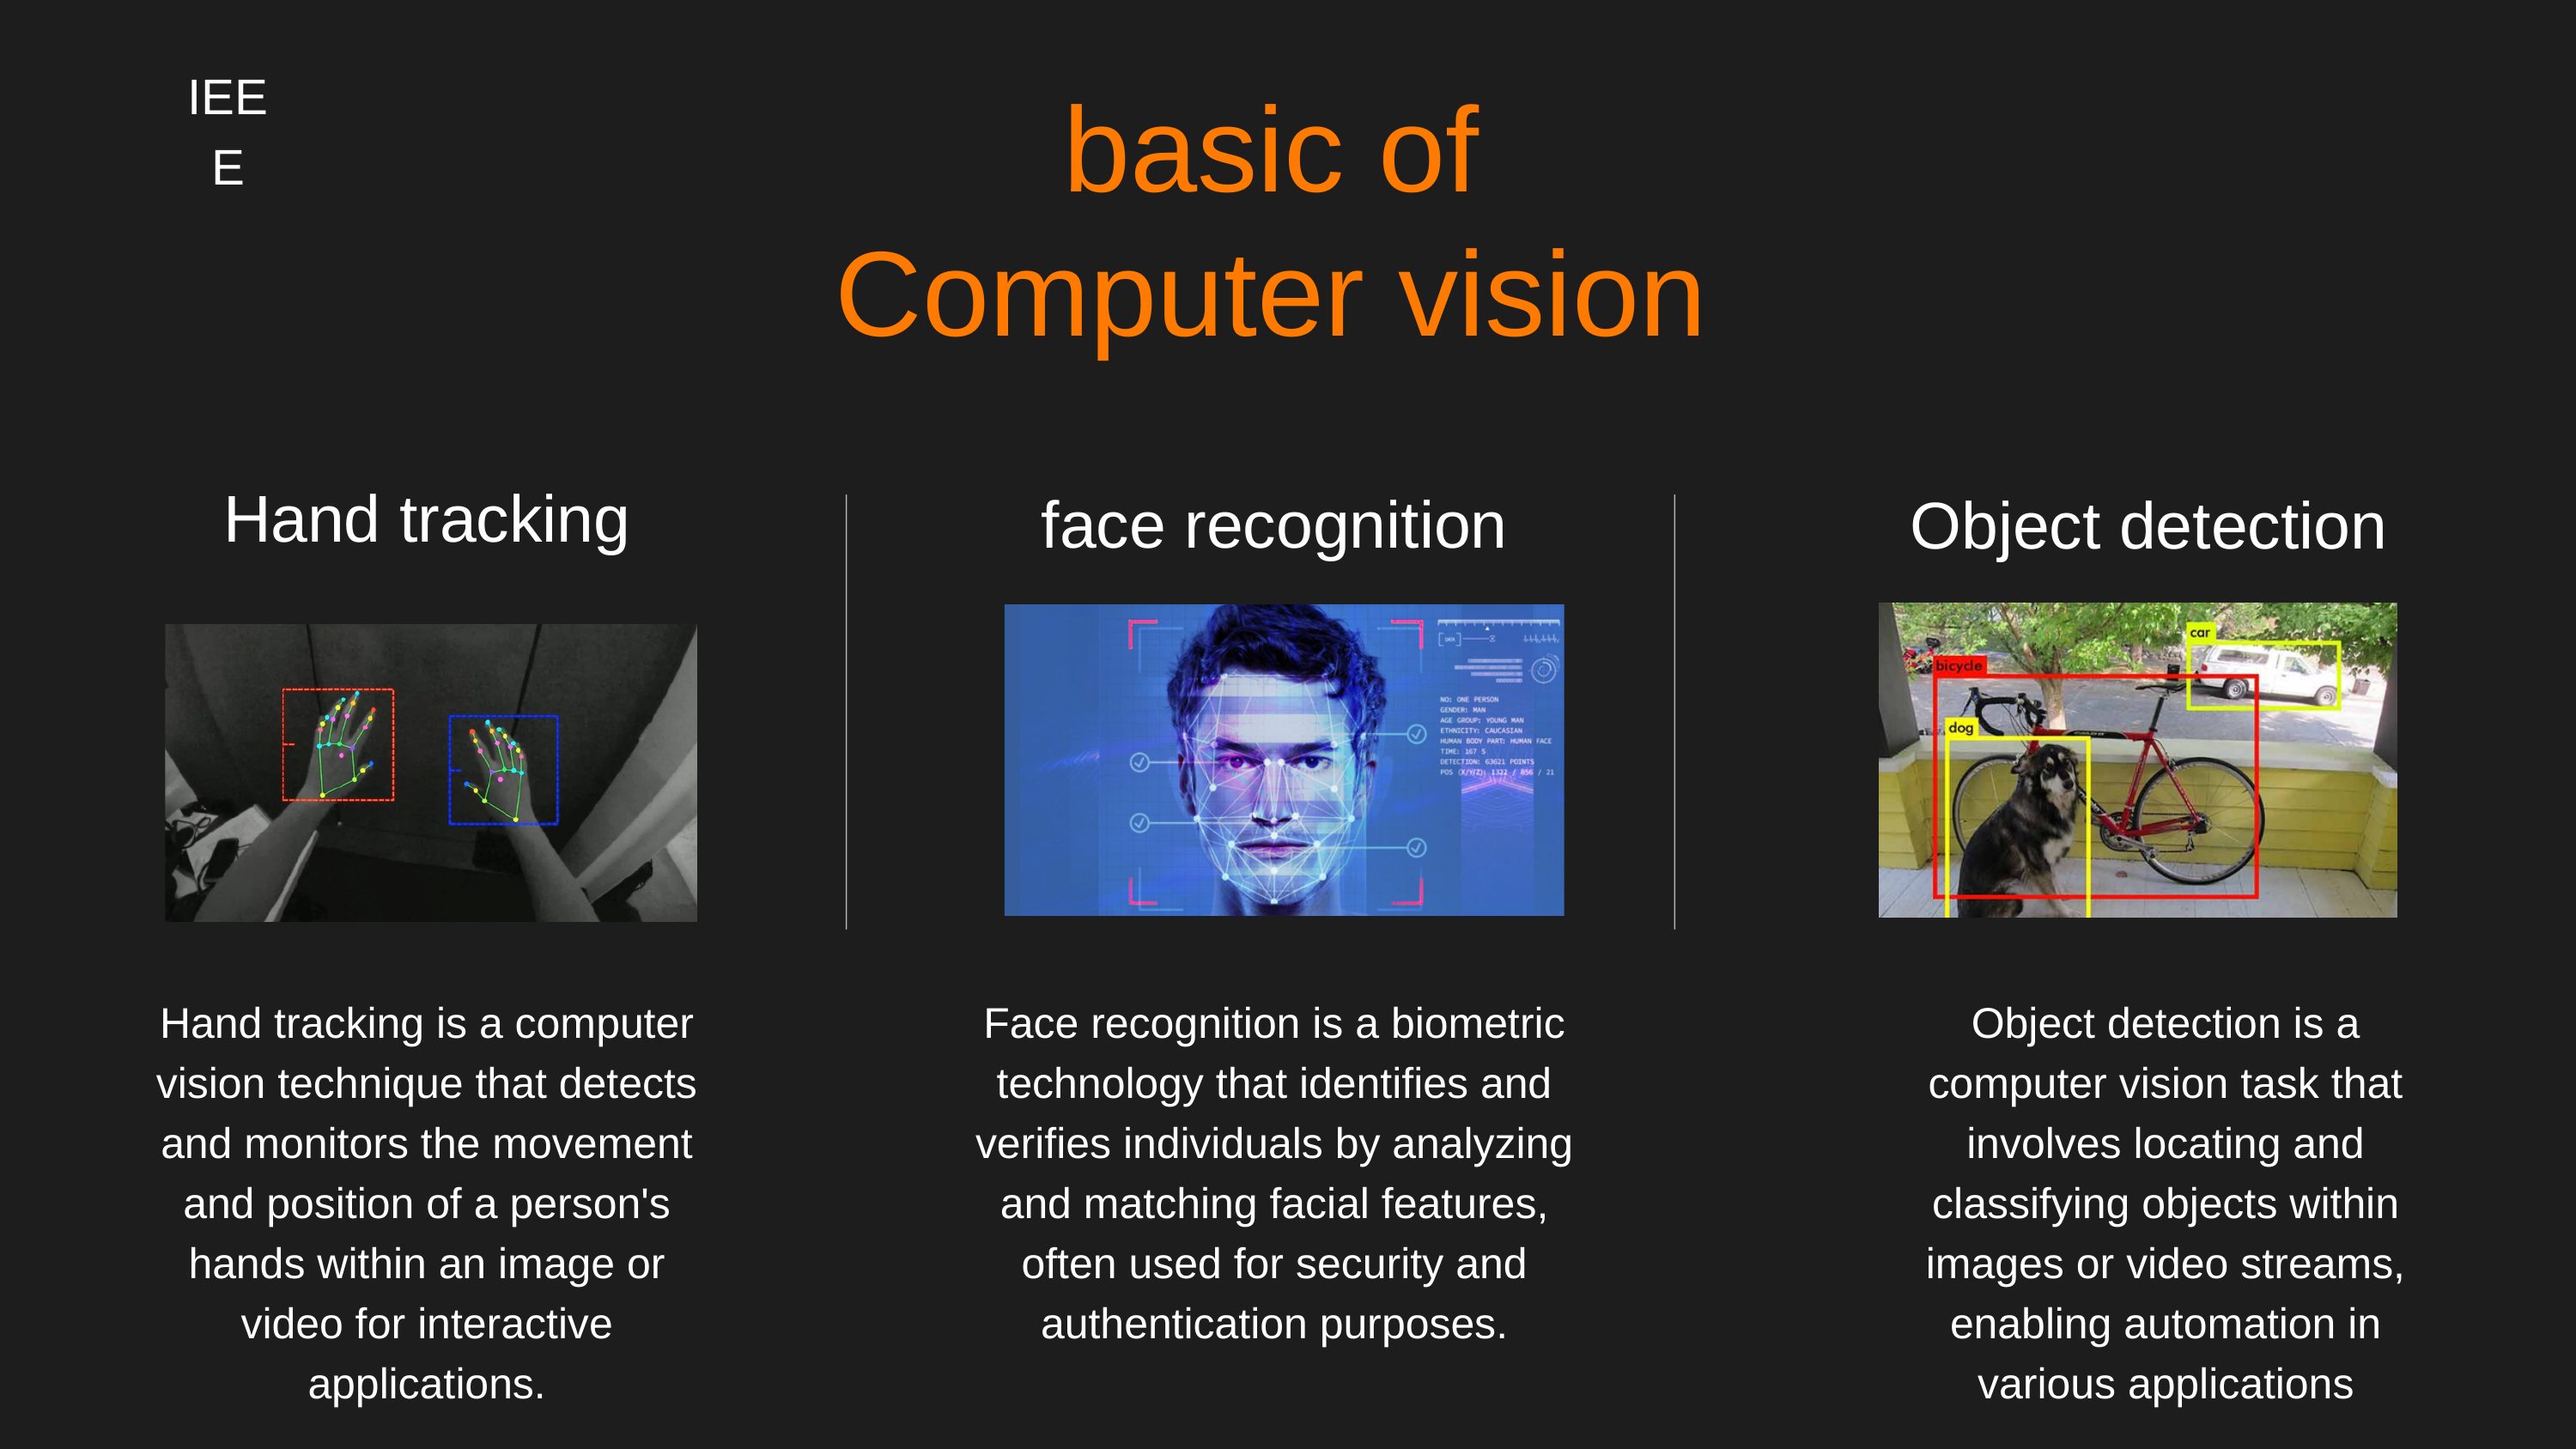

IEEE
basic of
Computer vision
Hand tracking
face recognition
Object detection

Hand tracking is a computer vision technique that detects and monitors the movement and position of a person's hands within an image or video for interactive applications.
Face recognition is a biometric technology that identifies and verifies individuals by analyzing and matching facial features, often used for security and authentication purposes.
Object detection is a computer vision task that involves locating and classifying objects within images or video streams, enabling automation in various applications